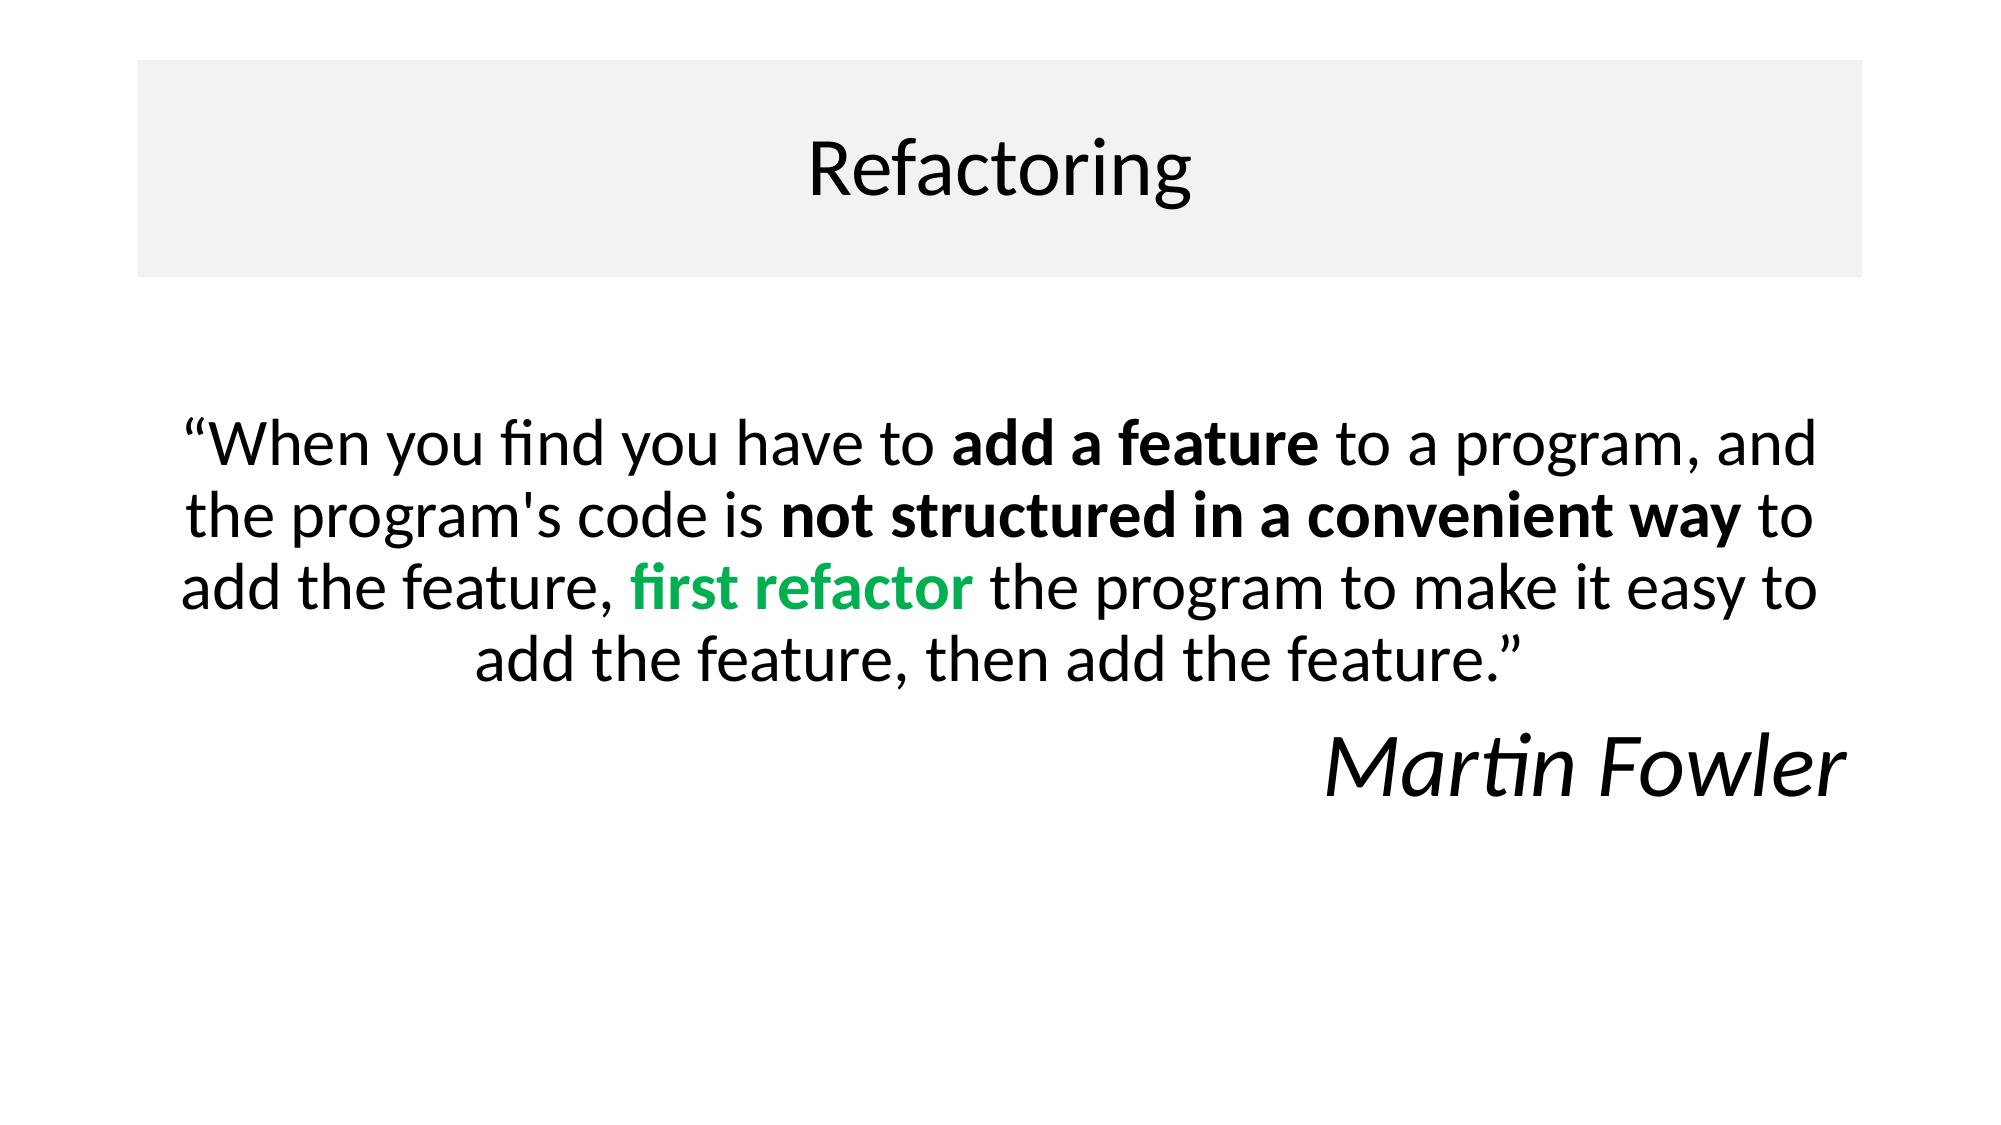

# Refactoring

“When you find you have to add a feature to a program, and the program's code is not structured in a convenient way to add the feature, first refactor the program to make it easy to add the feature, then add the feature.”
Martin Fowler